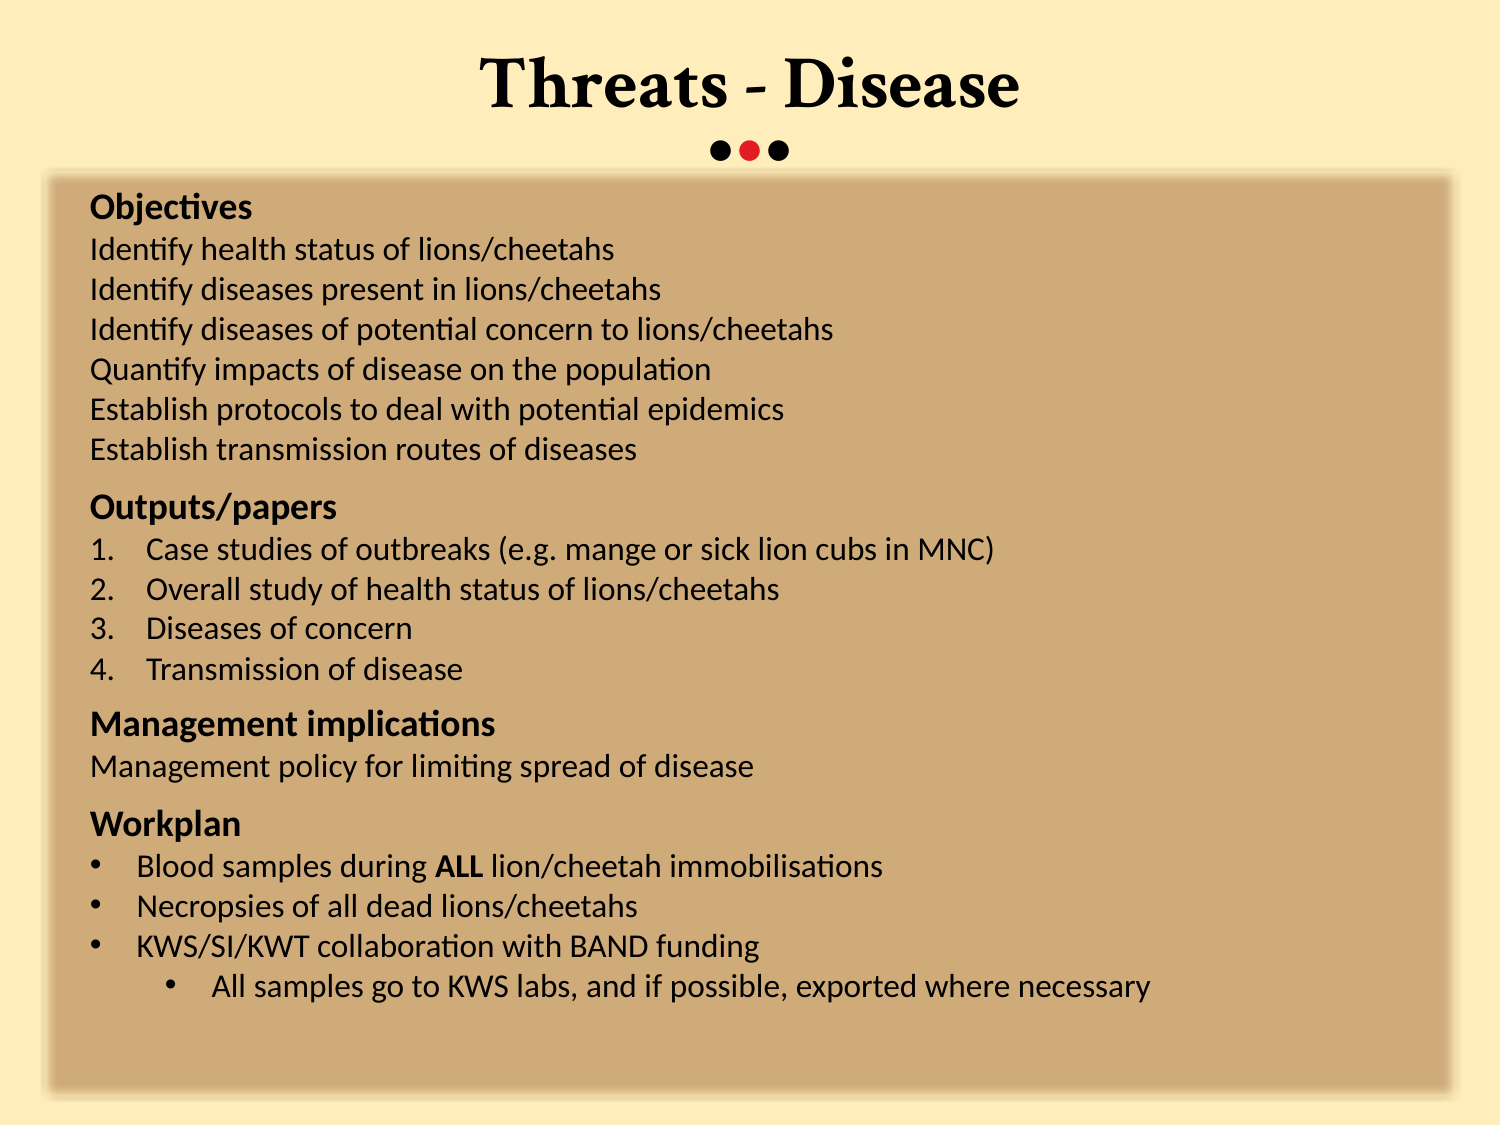

Threats - Disease
•••

Objectives
Identify health status of lions/cheetahs
Identify diseases present in lions/cheetahs
Identify diseases of potential concern to lions/cheetahs
Quantify impacts of disease on the population
Establish protocols to deal with potential epidemics
Establish transmission routes of diseases

Outputs/papers
Case studies of outbreaks (e.g. mange or sick lion cubs in MNC)
Overall study of health status of lions/cheetahs
Diseases of concern
Transmission of disease

Management implications
Management policy for limiting spread of disease

Workplan
Blood samples during ALL lion/cheetah immobilisations
Necropsies of all dead lions/cheetahs
KWS/SI/KWT collaboration with BAND funding
All samples go to KWS labs, and if possible, exported where necessary